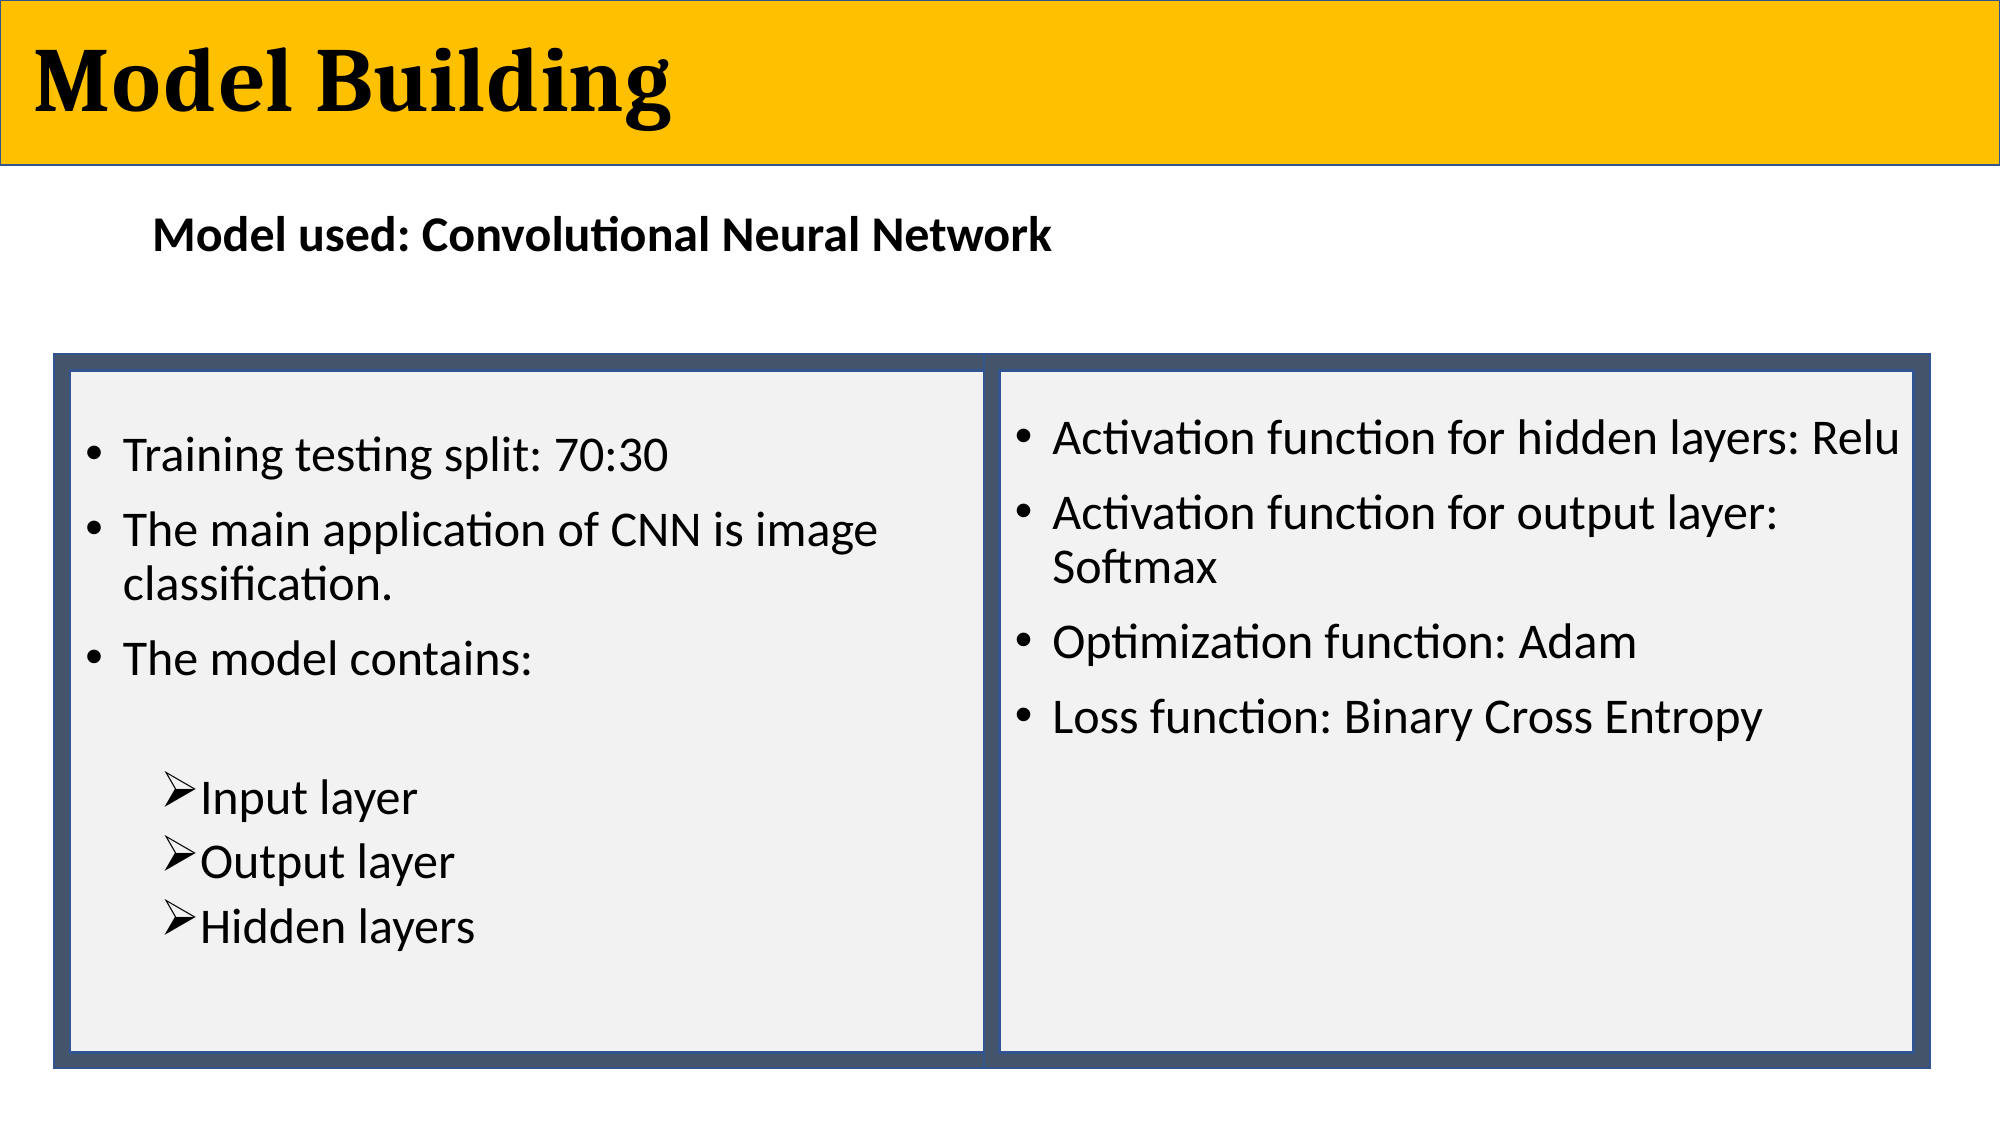

# Model Building

Model used: Convolutional Neural Network

Training testing split: 70:30
The main application of CNN is image classification.
The model contains:

Input layer
Output layer
Hidden layers

Activation function for hidden layers: Relu
Activation function for output layer: Softmax
Optimization function: Adam
Loss function: Binary Cross Entropy